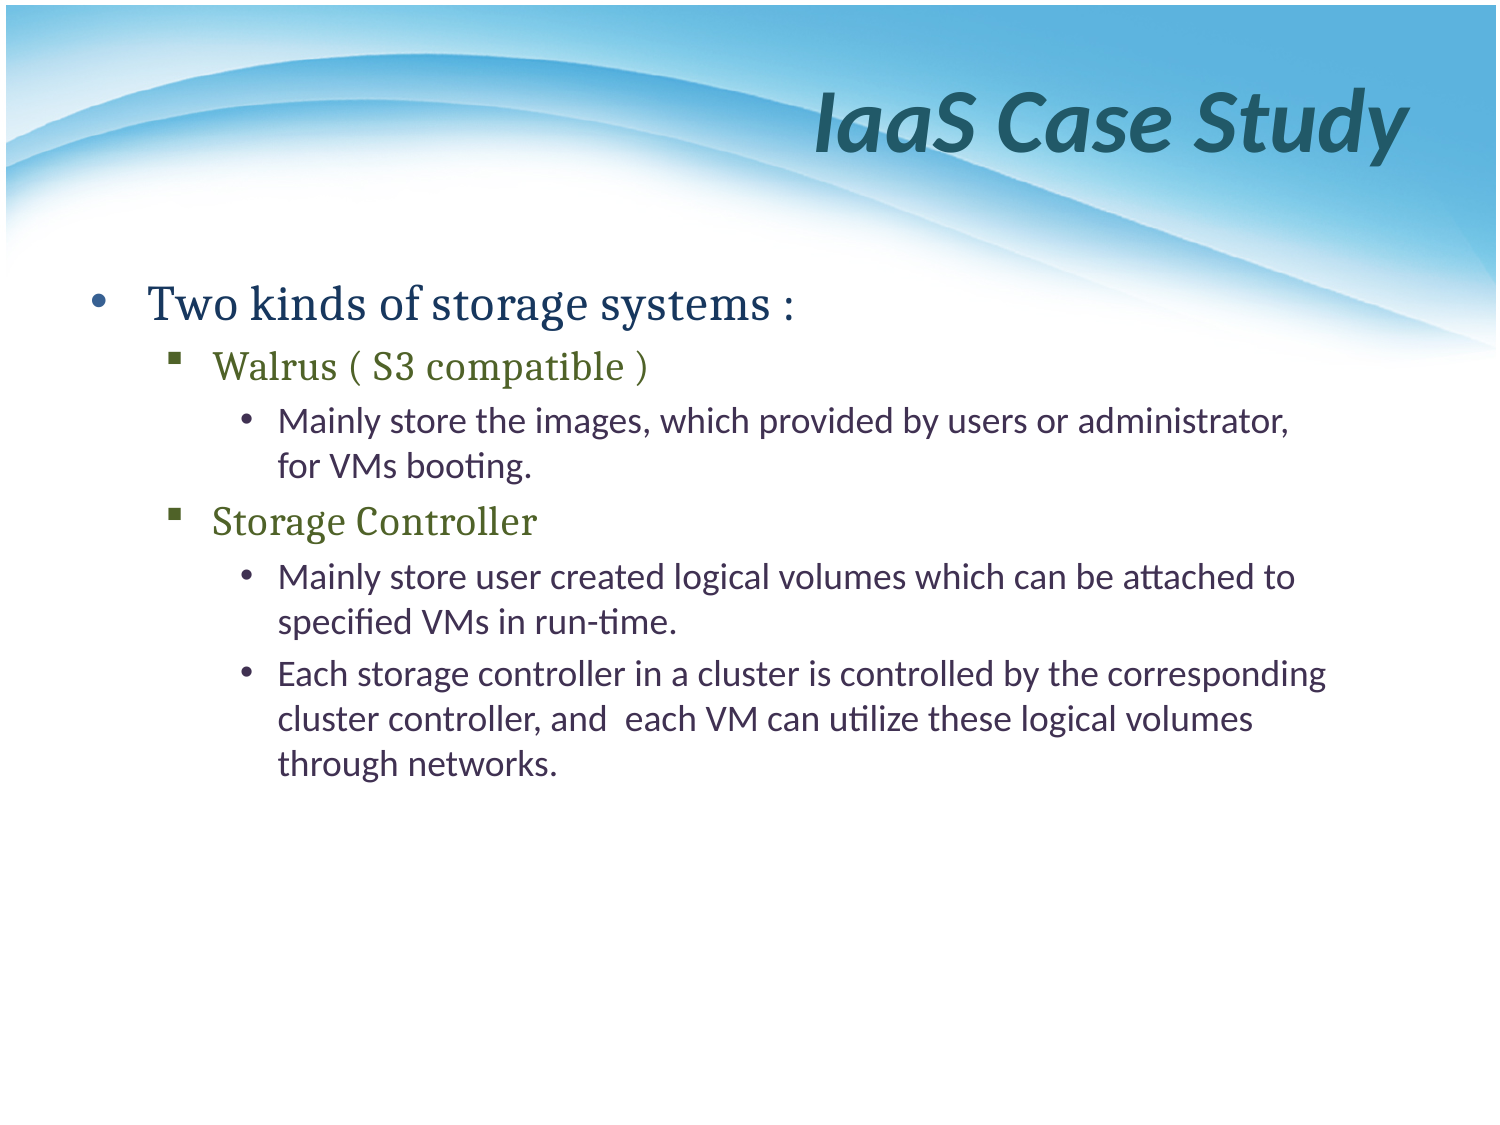

# IaaS Case Study
Two kinds of storage systems :
Walrus ( S3 compatible )
Mainly store the images, which provided by users or administrator, for VMs booting.
Storage Controller
Mainly store user created logical volumes which can be attached to specified VMs in run-time.
Each storage controller in a cluster is controlled by the corresponding cluster controller, and  each VM can utilize these logical volumes through networks.